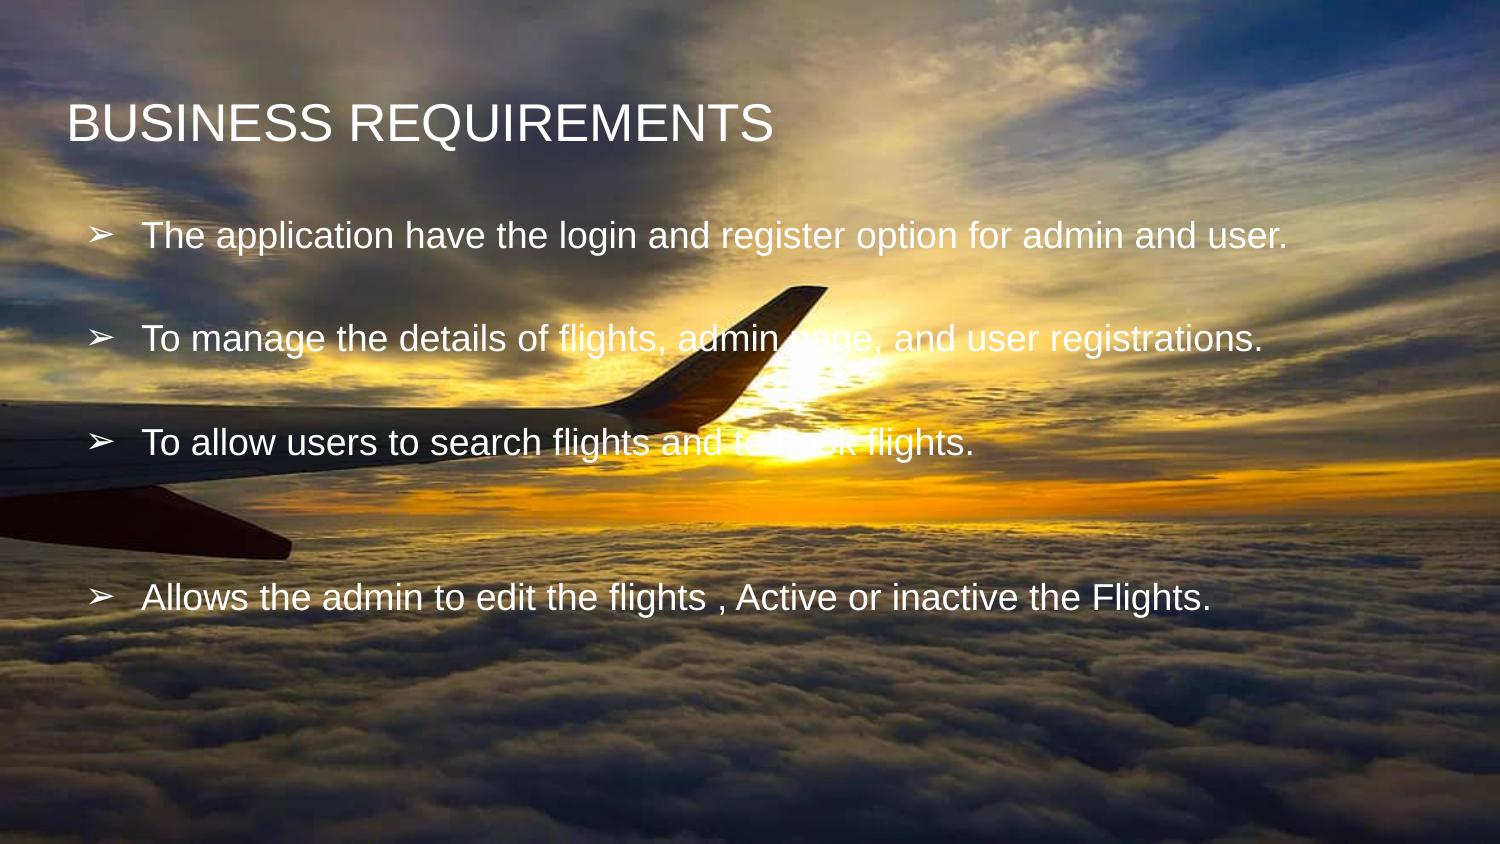

# BUSINESS REQUIREMENTS
The application have the login and register option for admin and user.

To manage the details of flights, admin page, and user registrations.

To allow users to search flights and to book flights.

Allows the admin to edit the flights , Active or inactive the Flights.